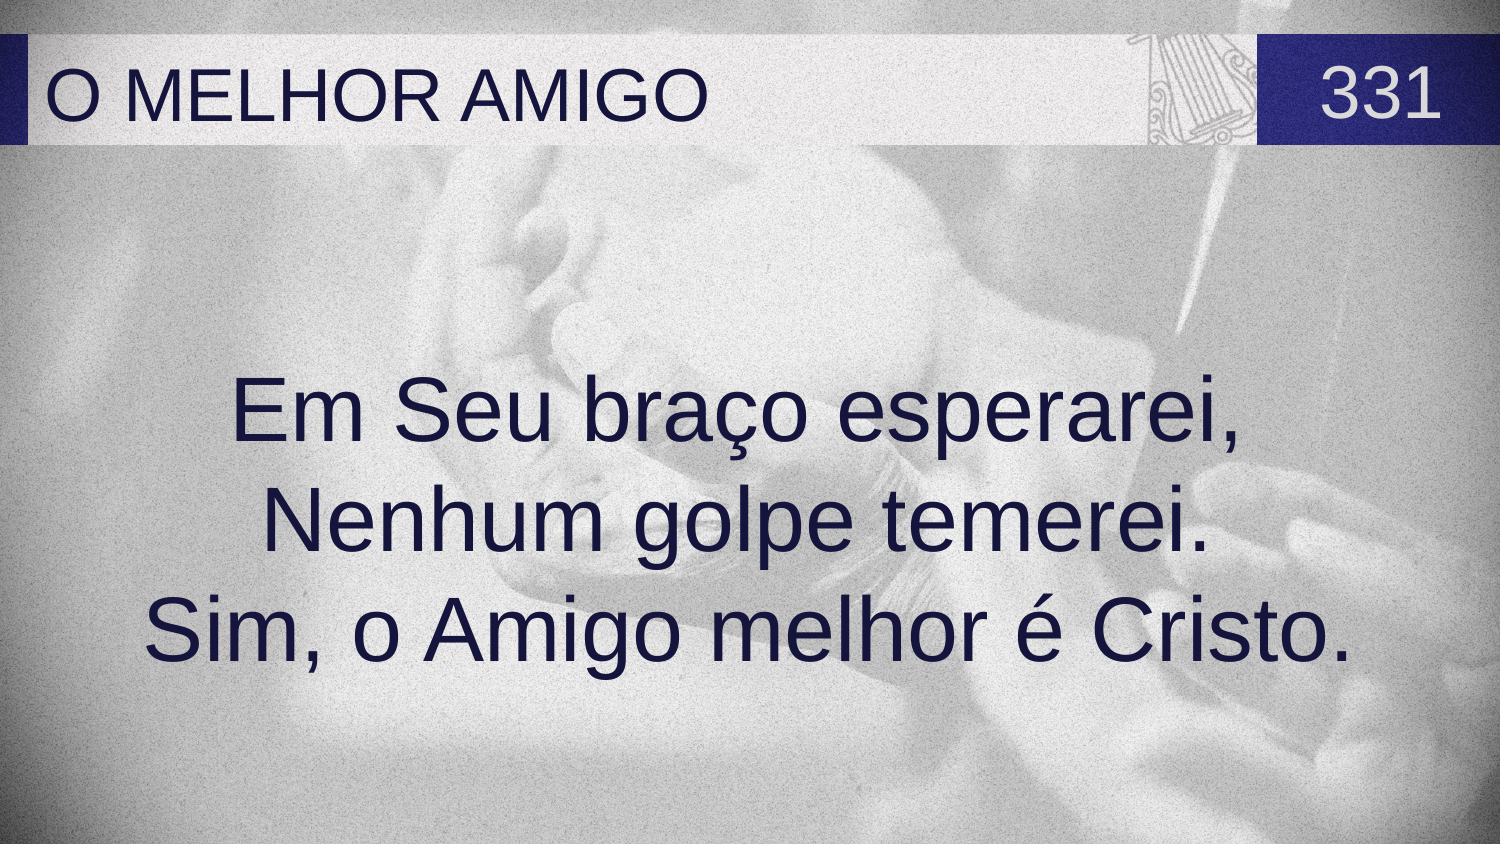

# O MELHOR AMIGO
331
Em Seu braço esperarei,
Nenhum golpe temerei.
Sim, o Amigo melhor é Cristo.